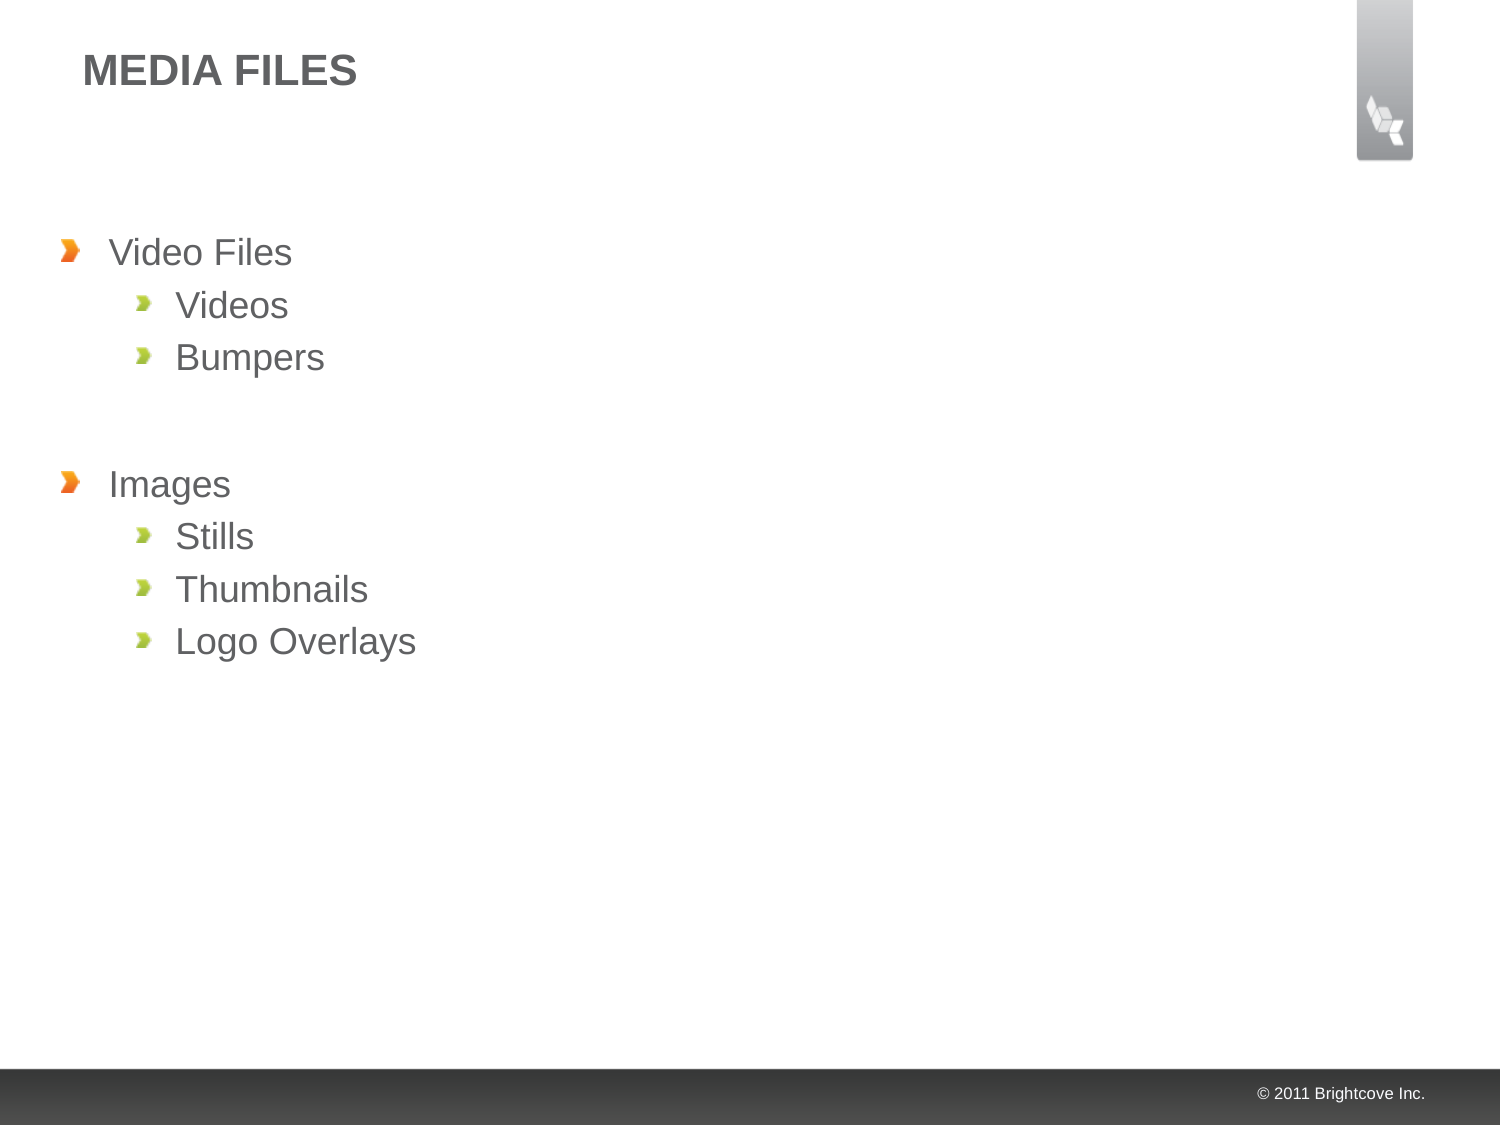

# Media Files
Video Files
Videos
Bumpers

Images
Stills
Thumbnails
Logo Overlays